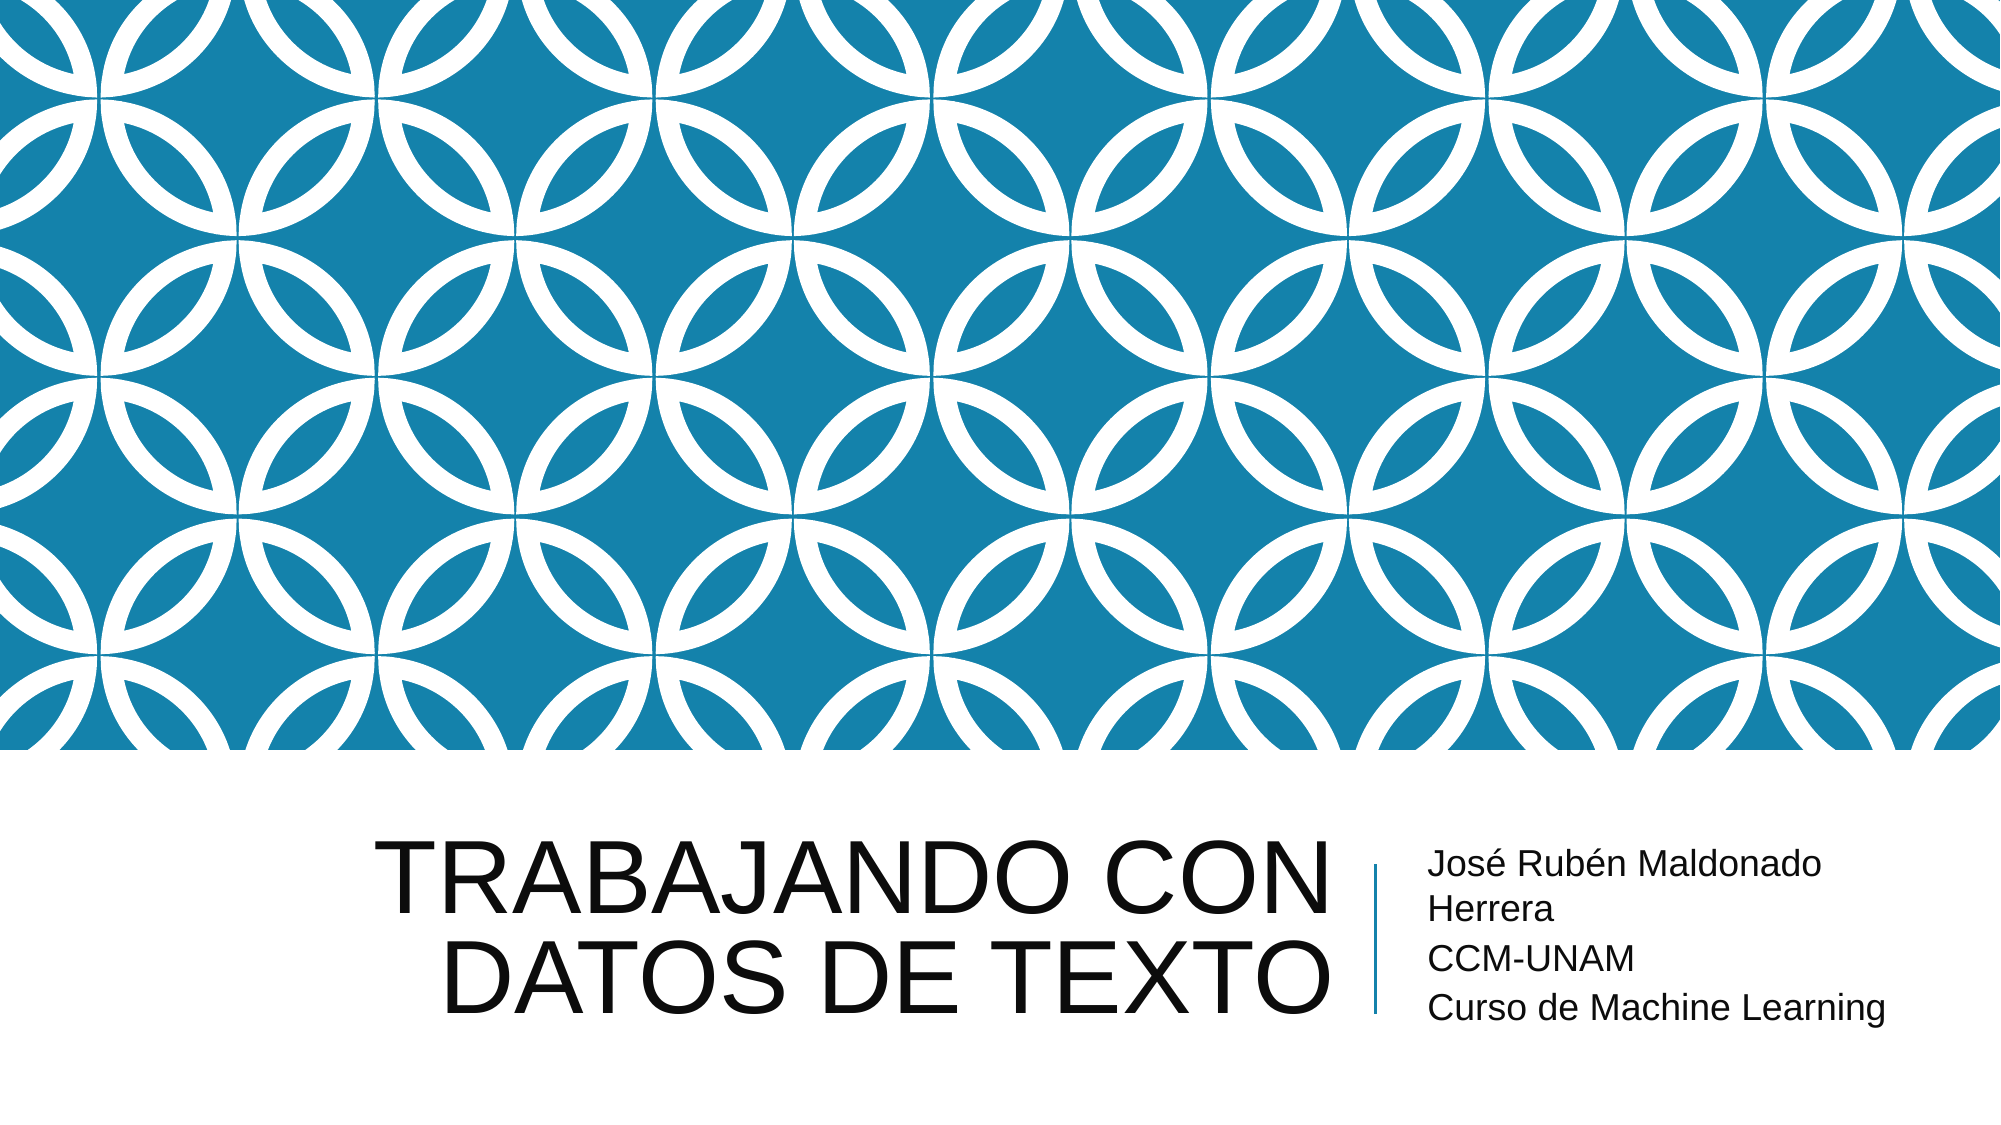

# TRABAJANDO CON DATOS DE TEXTO
José Rubén Maldonado Herrera
CCM-UNAM
Curso de Machine Learning